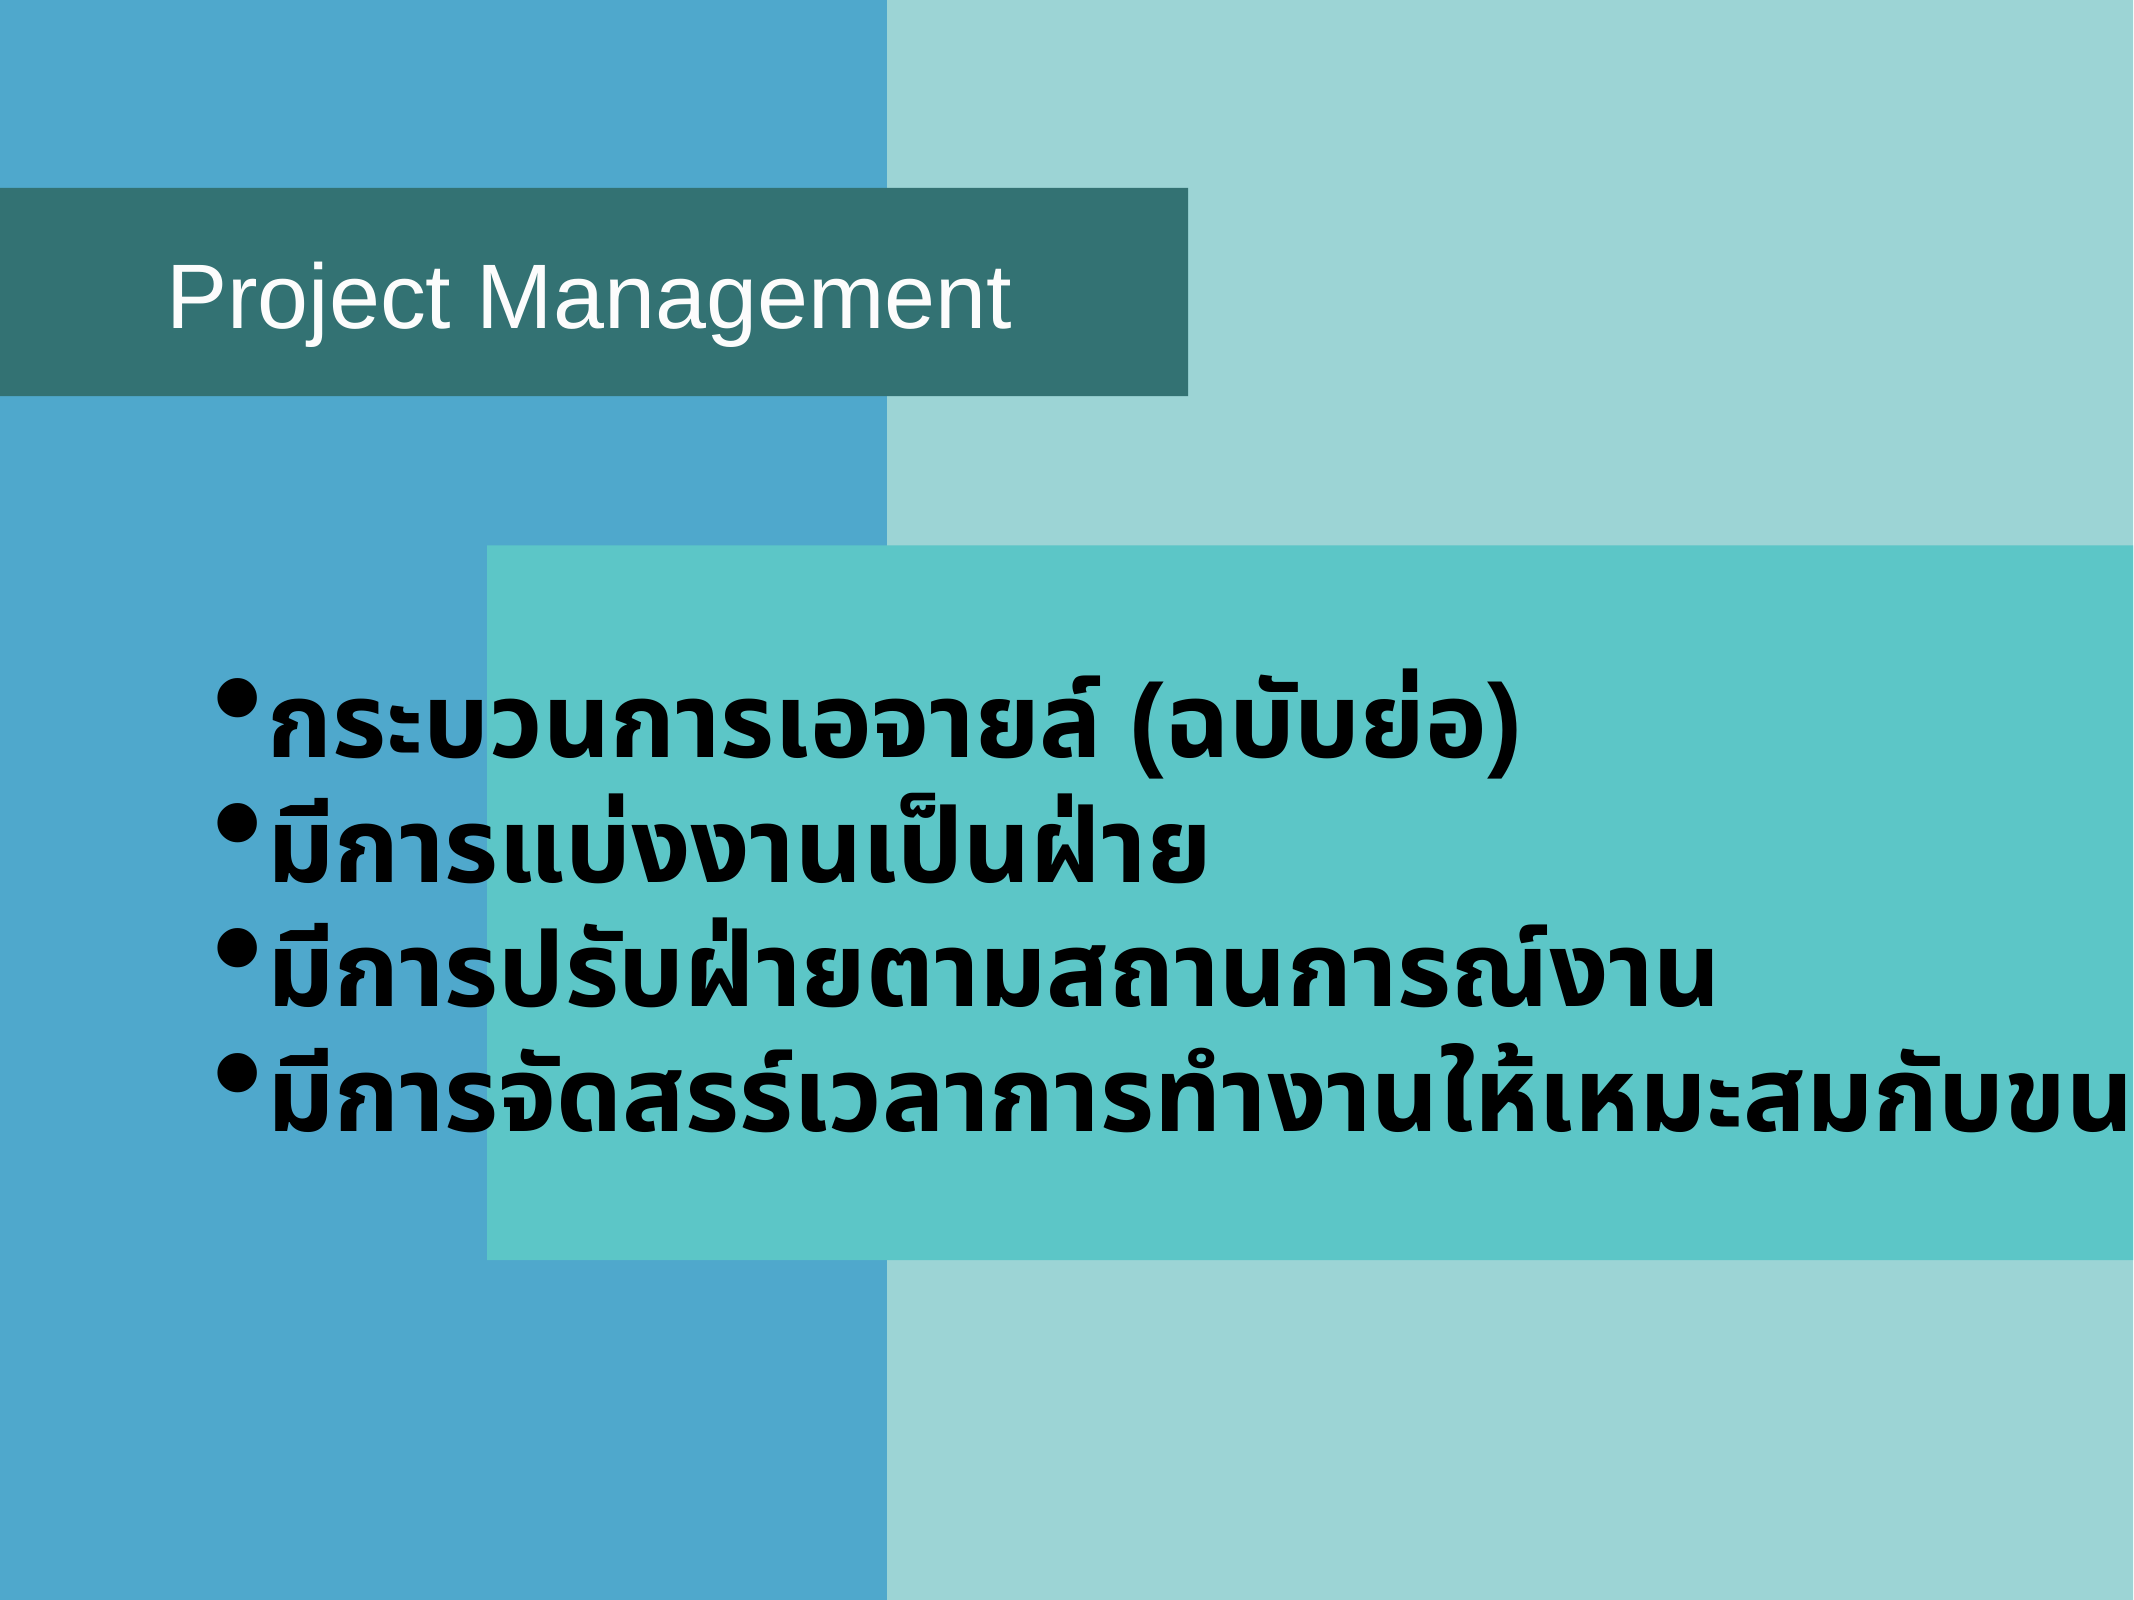

Project Management

กระบวนการเอจายล์ (ฉบับย่อ)
มีการแบ่งงานเป็นฝ่าย
มีการปรับฝ่ายตามสถานการณ์งาน
มีการจัดสรร์เวลาการทำงานให้เหมะสมกับขนาดงาน